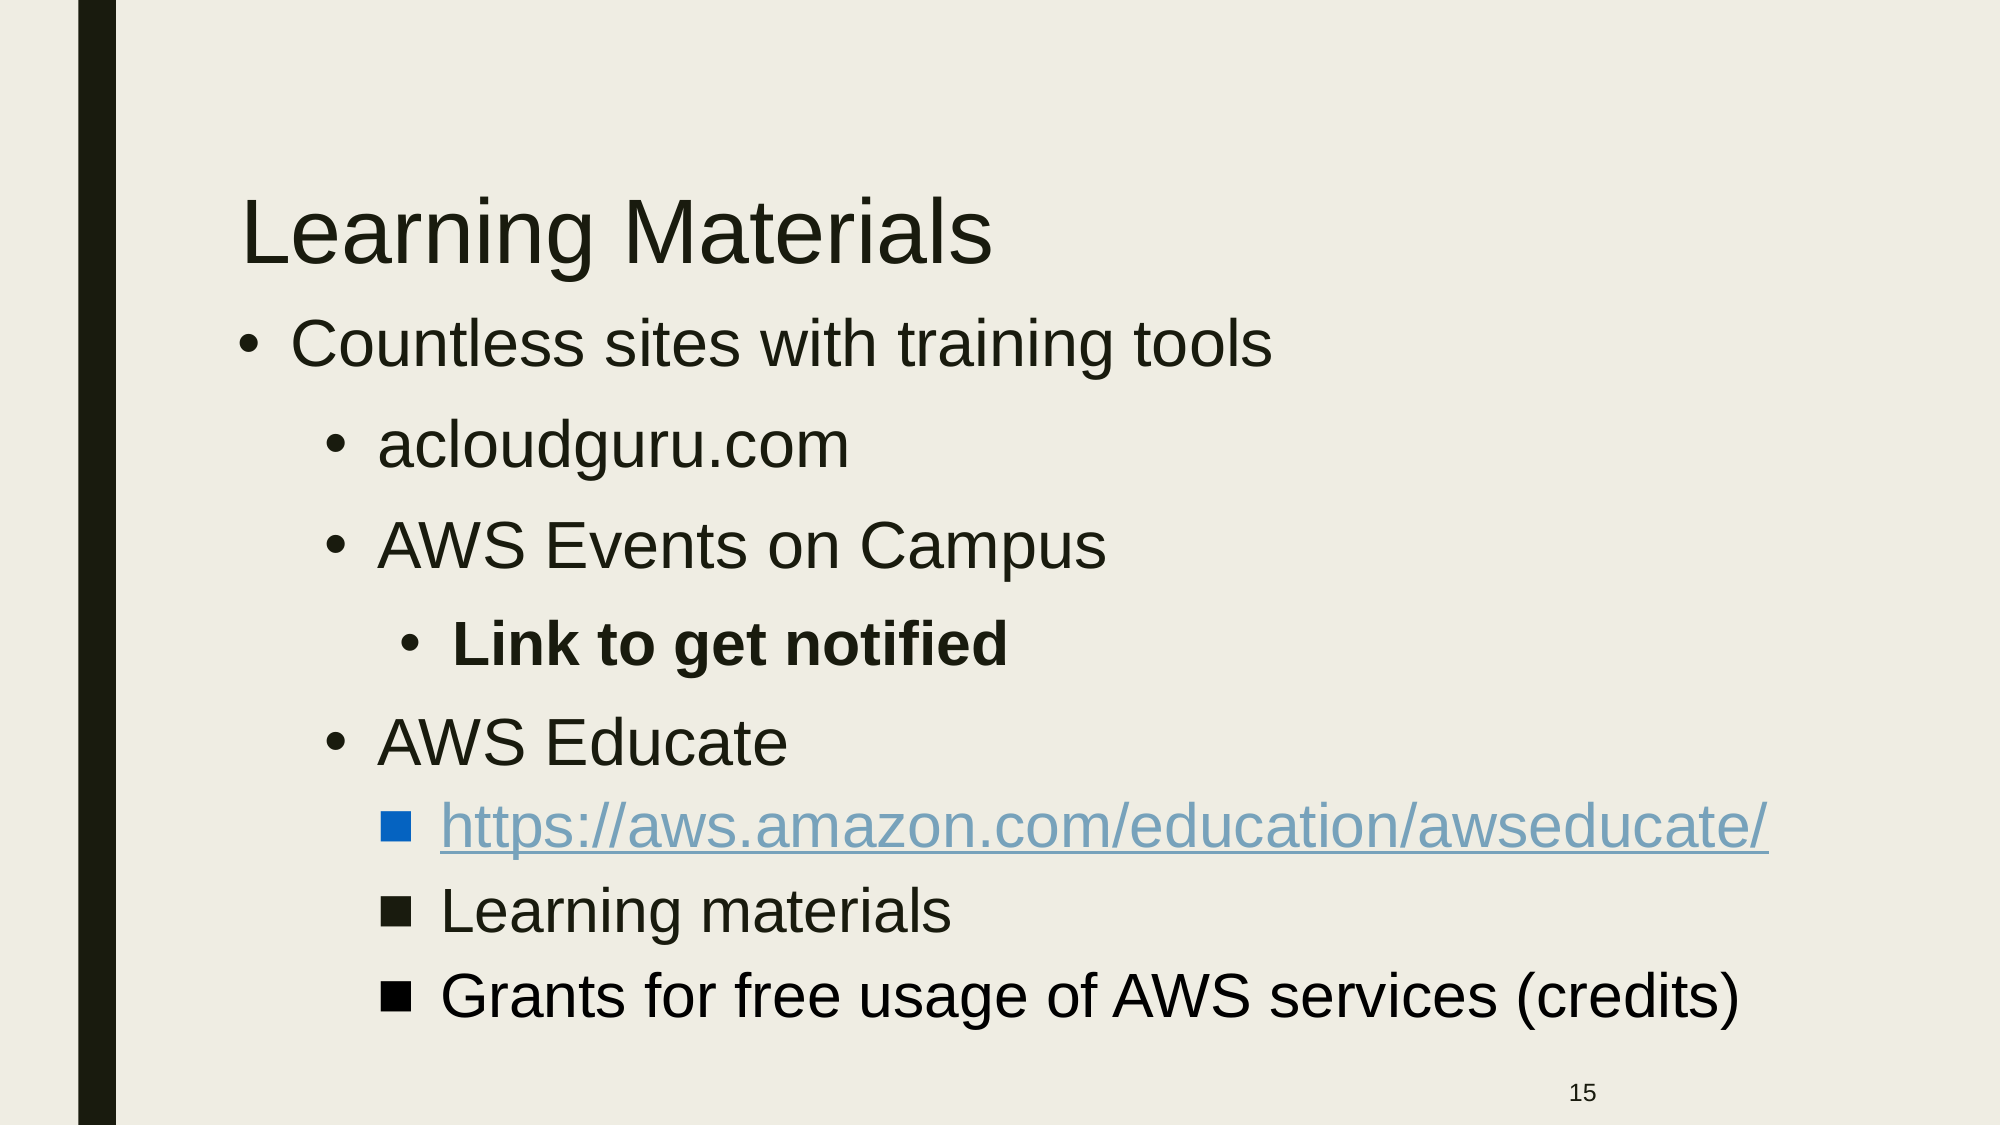

# Learning Materials
Countless sites with training tools
acloudguru.com
AWS Events on Campus
Link to get notified
AWS Educate
https://aws.amazon.com/education/awseducate/
Learning materials
Grants for free usage of AWS services (credits)

15